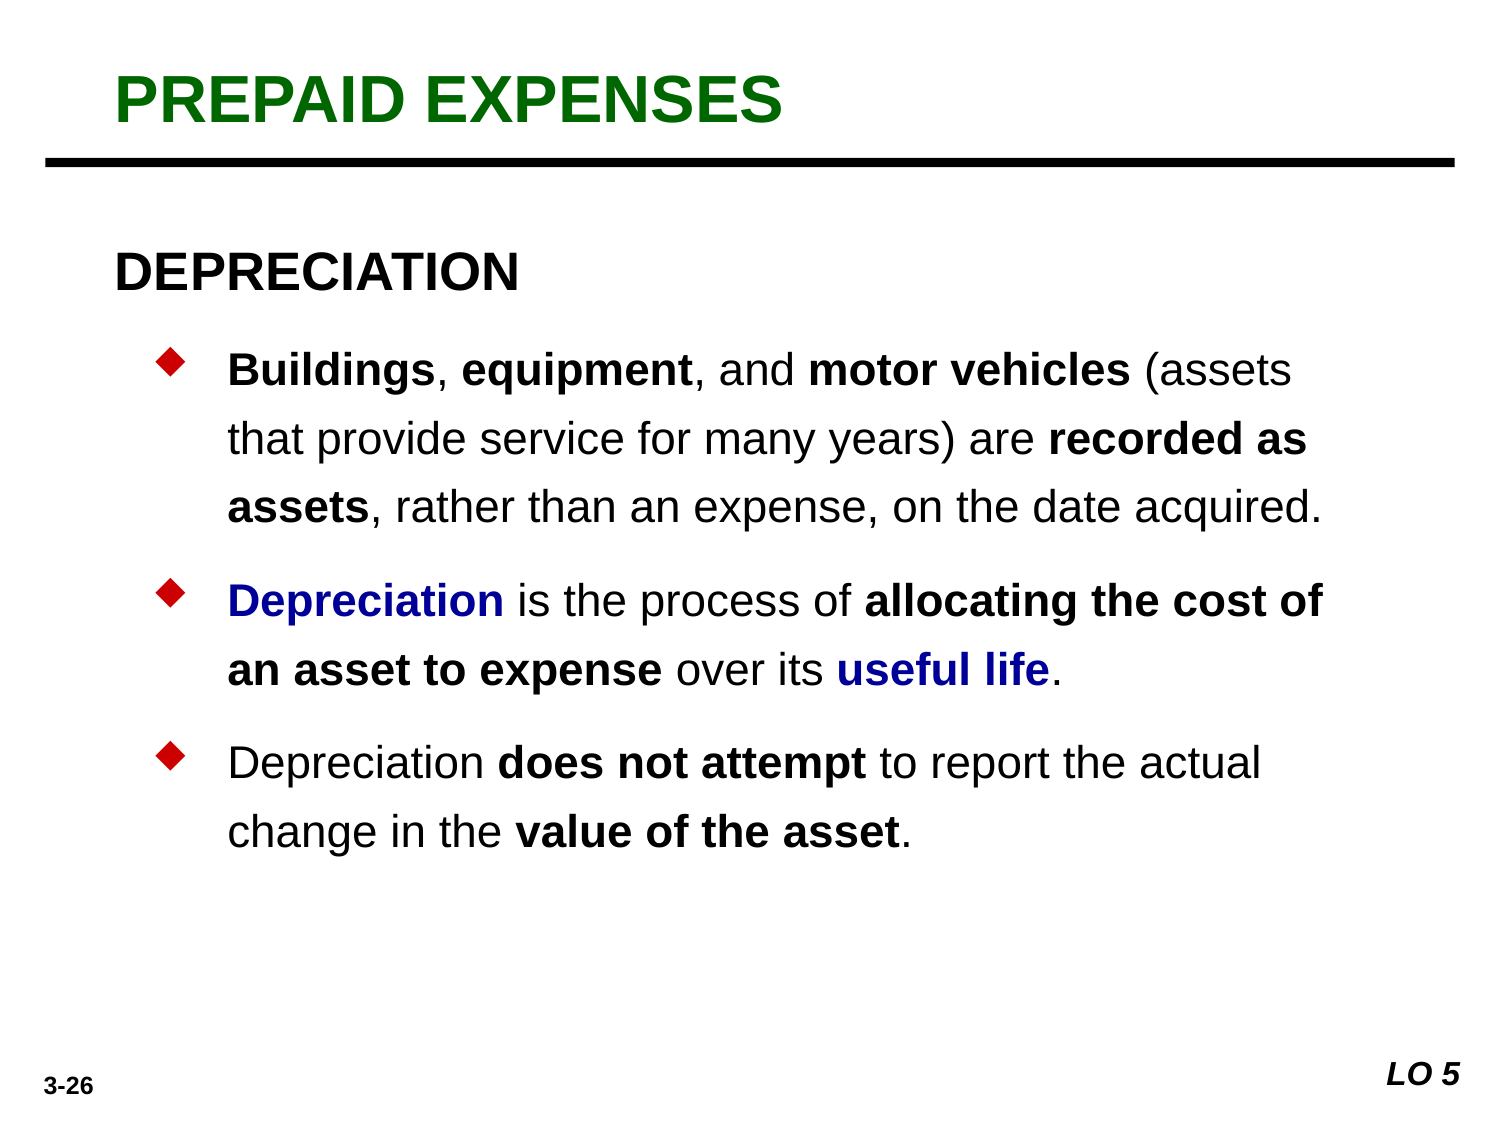

PREPAID EXPENSES

DEPRECIATION
Buildings, equipment, and motor vehicles (assets that provide service for many years) are recorded as assets, rather than an expense, on the date acquired.
Depreciation is the process of allocating the cost of an asset to expense over its useful life.
Depreciation does not attempt to report the actual change in the value of the asset.
LO 5